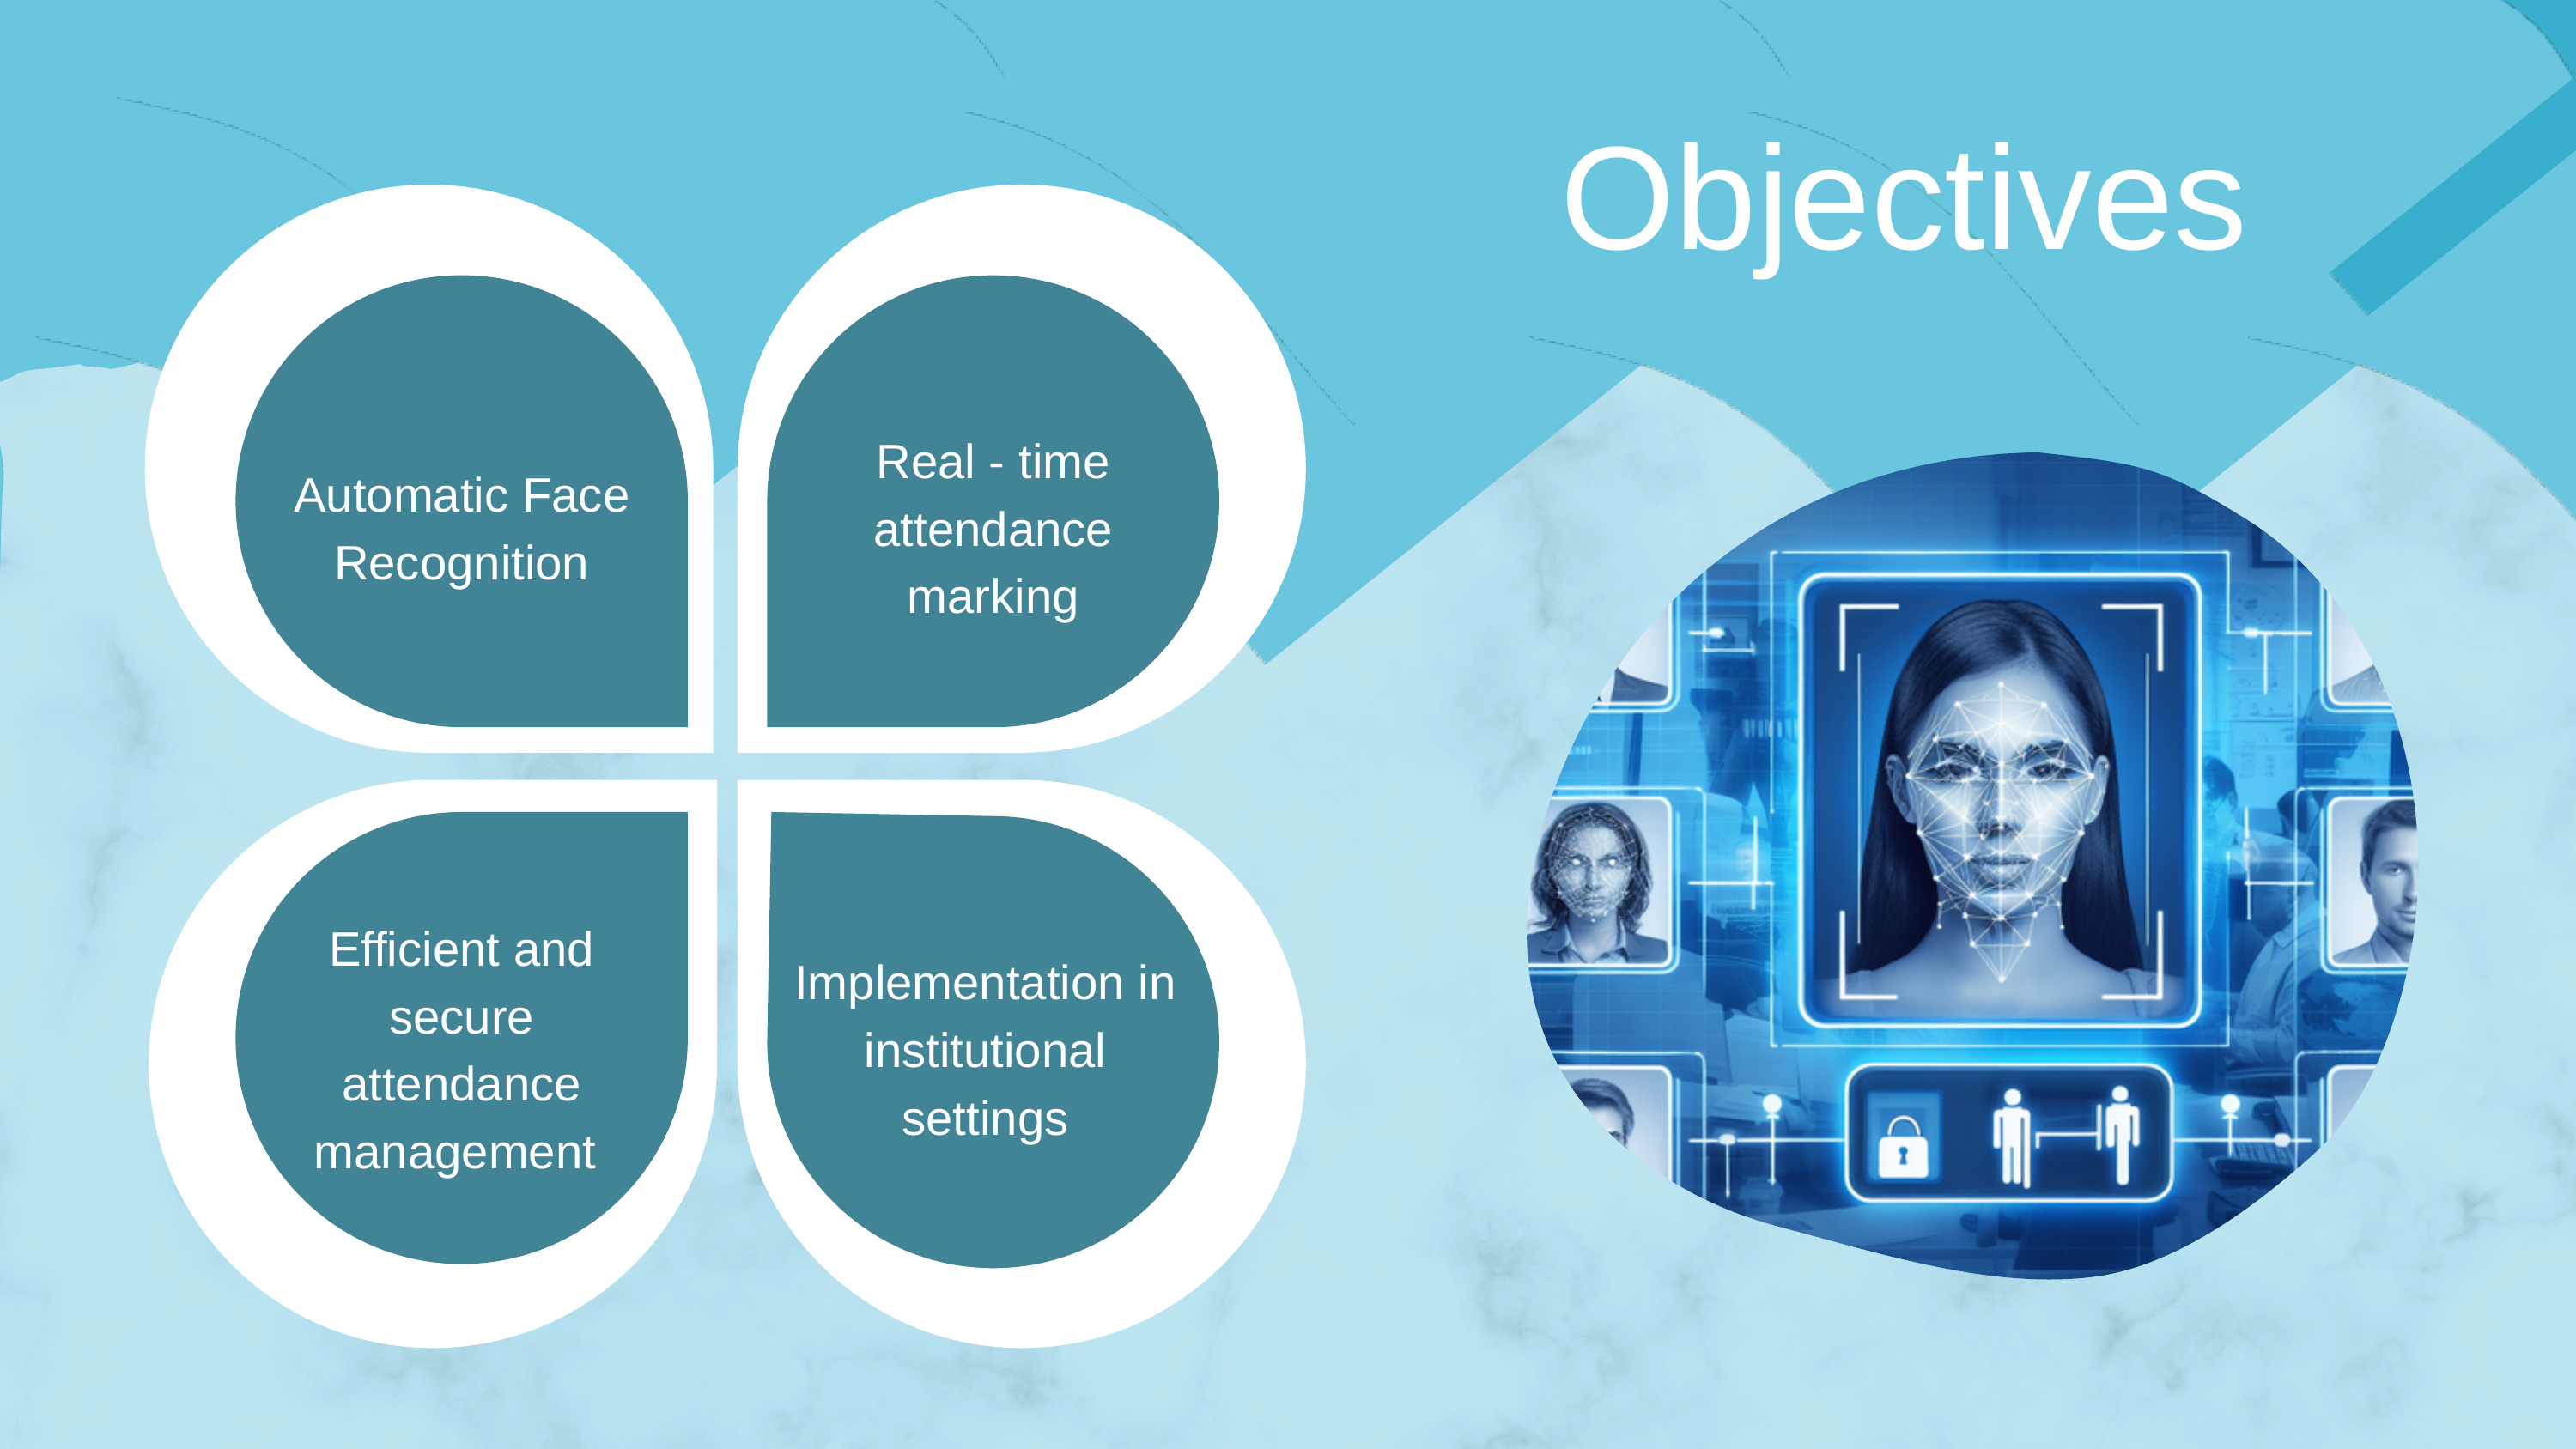

Objectives

Real - time attendance marking
Automatic Face Recognition

Efficient and secure attendance management
Implementation in institutional settings